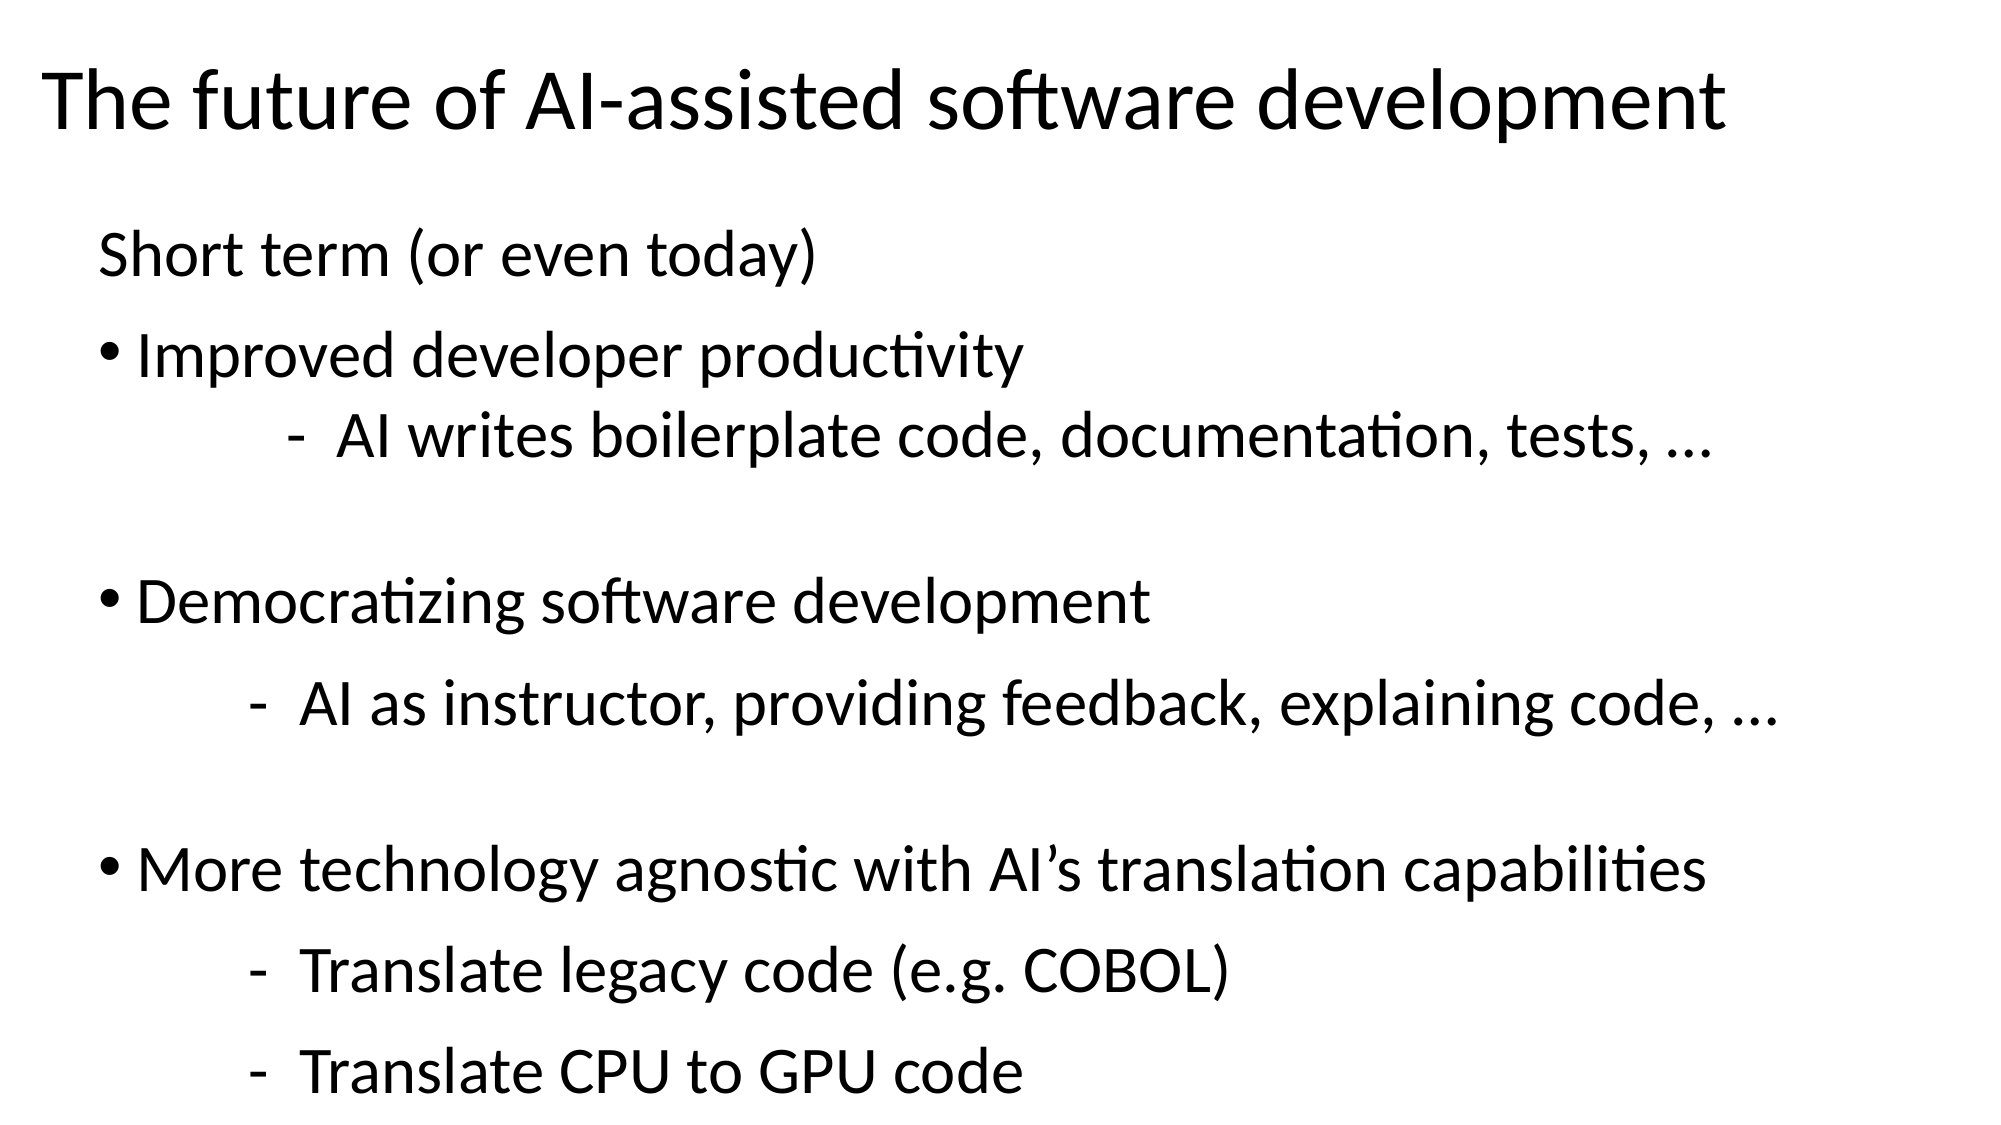

# The future of AI-assisted software development

Short term (or even today)
Improved developer productivity
	-  AI writes boilerplate code, documentation, tests, …

Democratizing software development
	-  AI as instructor, providing feedback, explaining code, …

More technology agnostic with AI’s translation capabilities
	-  Translate legacy code (e.g. COBOL)
	-  Translate CPU to GPU code